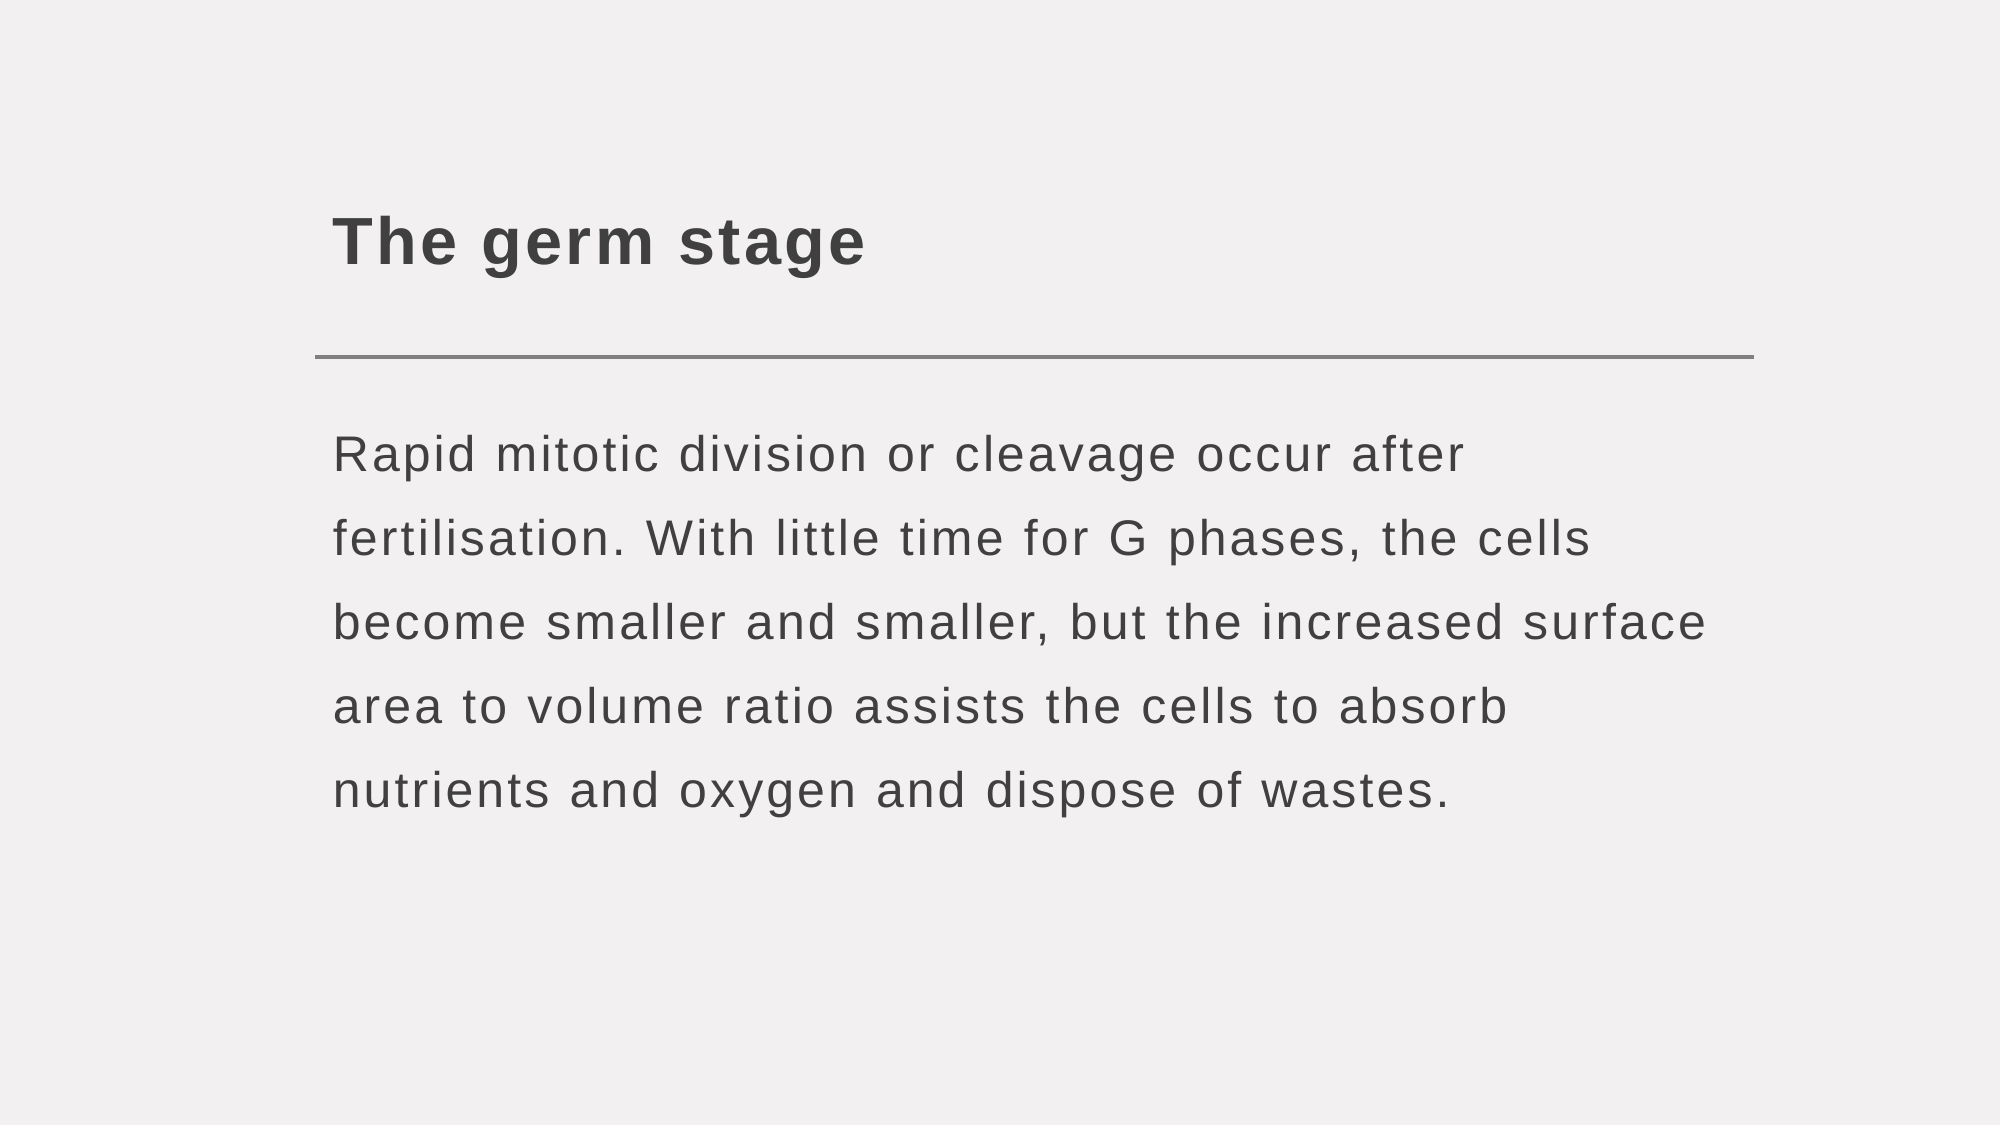

# The germ stage
Rapid mitotic division or cleavage occur after fertilisation. With little time for G phases, the cells become smaller and smaller, but the increased surface area to volume ratio assists the cells to absorb nutrients and oxygen and dispose of wastes.